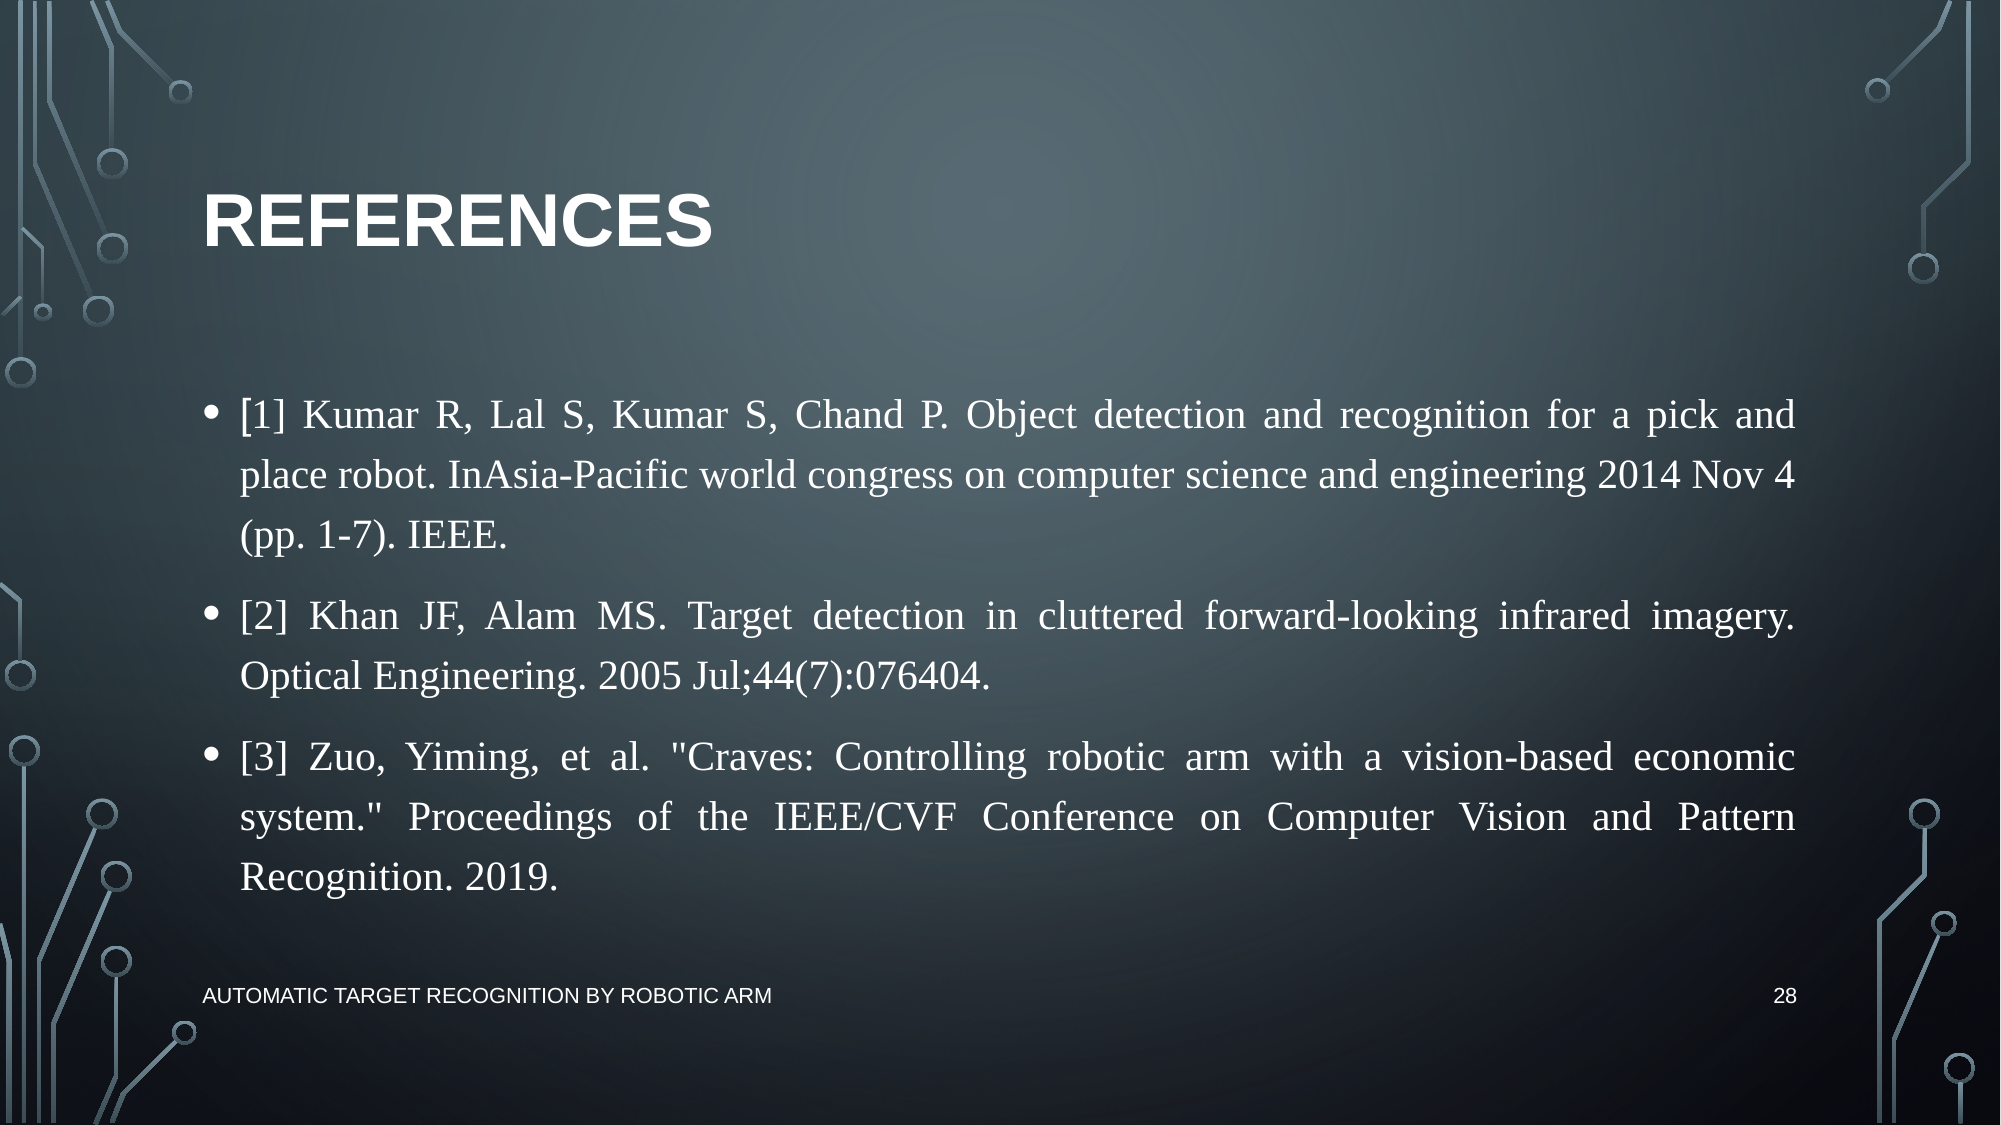

# References
[1] Kumar R, Lal S, Kumar S, Chand P. Object detection and recognition for a pick and place robot. InAsia-Pacific world congress on computer science and engineering 2014 Nov 4 (pp. 1-7). IEEE.
[2] Khan JF, Alam MS. Target detection in cluttered forward-looking infrared imagery. Optical Engineering. 2005 Jul;44(7):076404.
[3] Zuo, Yiming, et al. "Craves: Controlling robotic arm with a vision-based economic system." Proceedings of the IEEE/CVF Conference on Computer Vision and Pattern Recognition. 2019.

28
Automatic Target Recognition by Robotic Arm